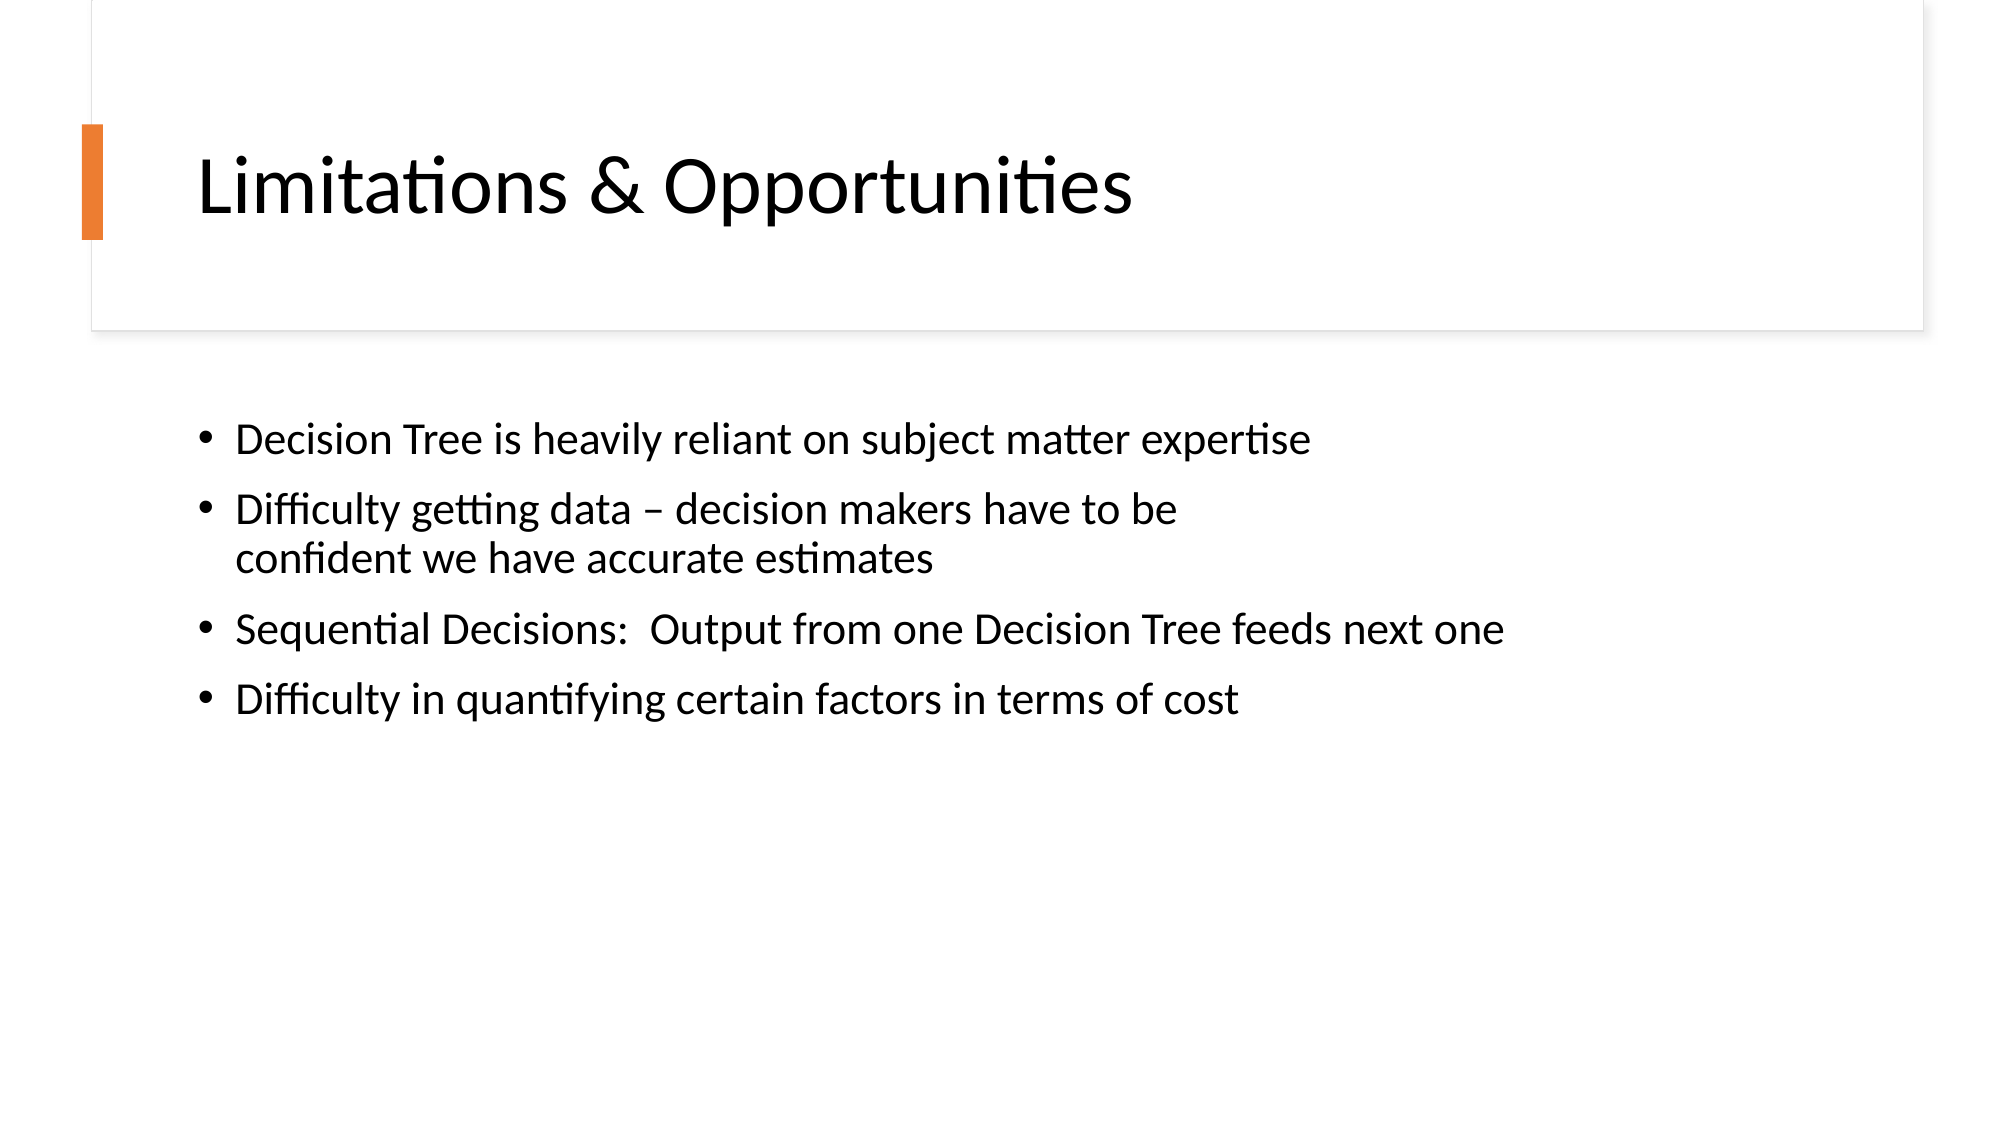

# Limitations & Opportunities

Decision Tree is heavily reliant on subject matter expertise
Difficulty getting data – decision makers have to be confident we have accurate estimates
Sequential Decisions:  Output from one Decision Tree feeds next one
Difficulty in quantifying certain factors in terms of cost